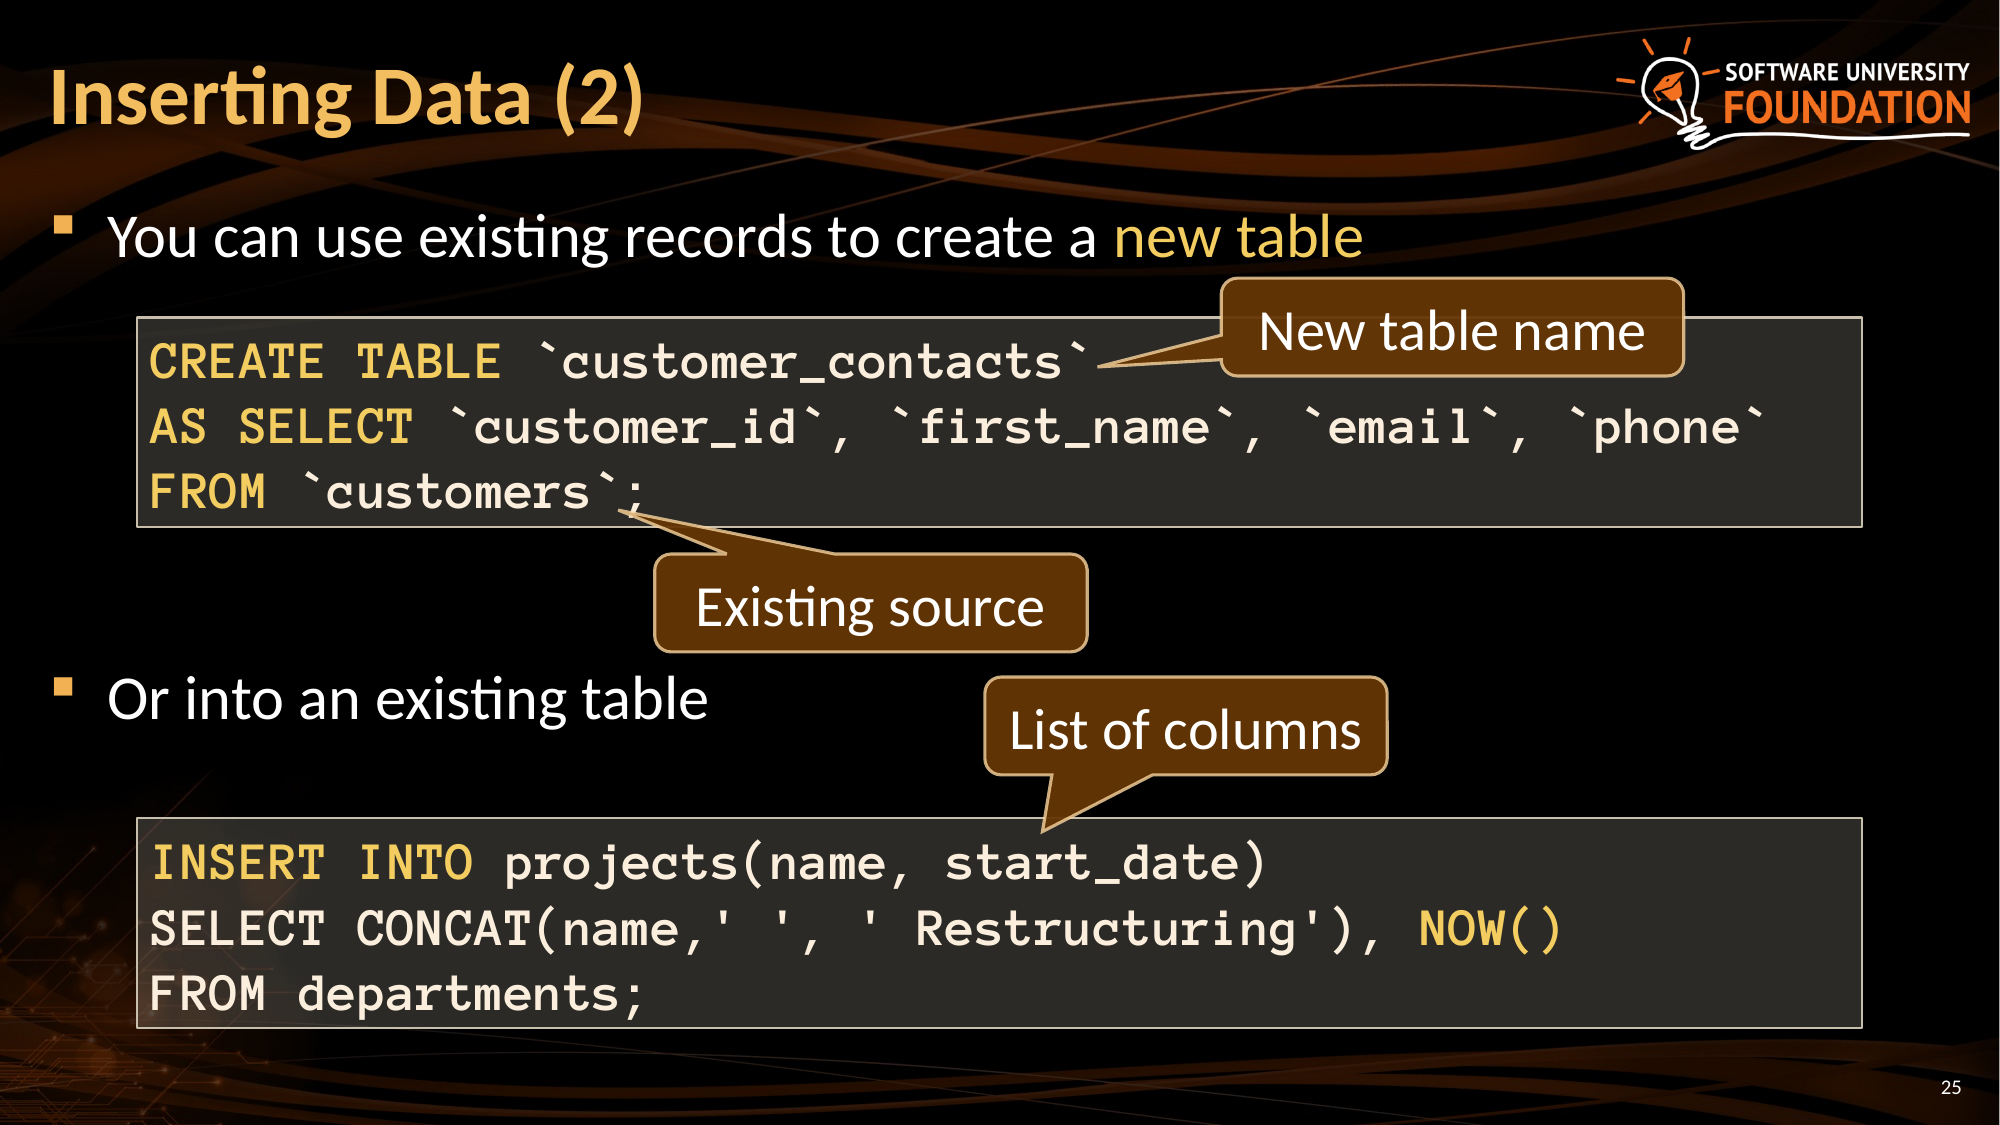

# Inserting Data (2)
You can use existing records to create a new table
Or into an existing table
New table name
CREATE TABLE `customer_contacts`
AS SELECT `customer_id`, `first_name`, `email`, `phone`
FROM `customers`;
Existing source
List of columns
INSERT INTO projects(name, start_date)
SELECT CONCAT(name,' ', ' Restructuring'), NOW()
FROM departments;
25